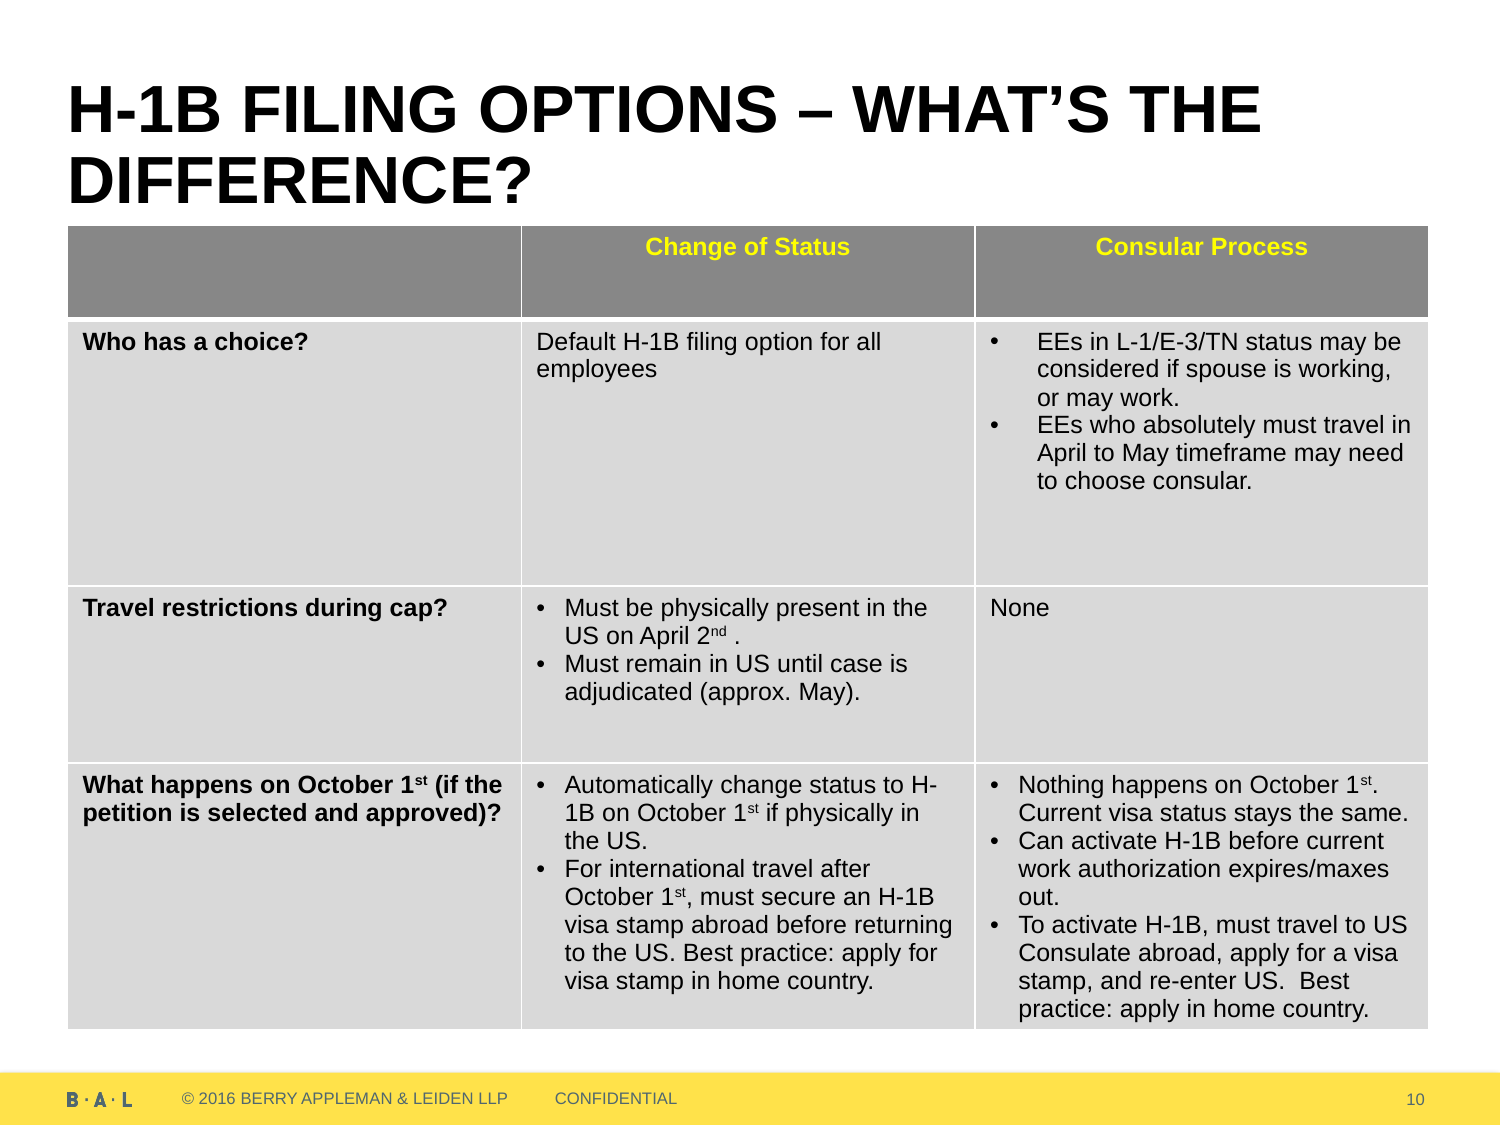

# H-1B filing options – what’s the difference?
|  | Change of Status | Consular Process |
| --- | --- | --- |
| Who has a choice? | Default H-1B filing option for all employees | EEs in L-1/E-3/TN status may be considered if spouse is working, or may work. EEs who absolutely must travel in April to May timeframe may need to choose consular. |
| Travel restrictions during cap? | Must be physically present in the US on April 2nd . Must remain in US until case is adjudicated (approx. May). | None |
| What happens on October 1st (if the petition is selected and approved)? | Automatically change status to H-1B on October 1st if physically in the US. For international travel after October 1st, must secure an H-1B visa stamp abroad before returning to the US. Best practice: apply for visa stamp in home country. | Nothing happens on October 1st. Current visa status stays the same. Can activate H-1B before current work authorization expires/maxes out. To activate H-1B, must travel to US Consulate abroad, apply for a visa stamp, and re-enter US. Best practice: apply in home country. |

10